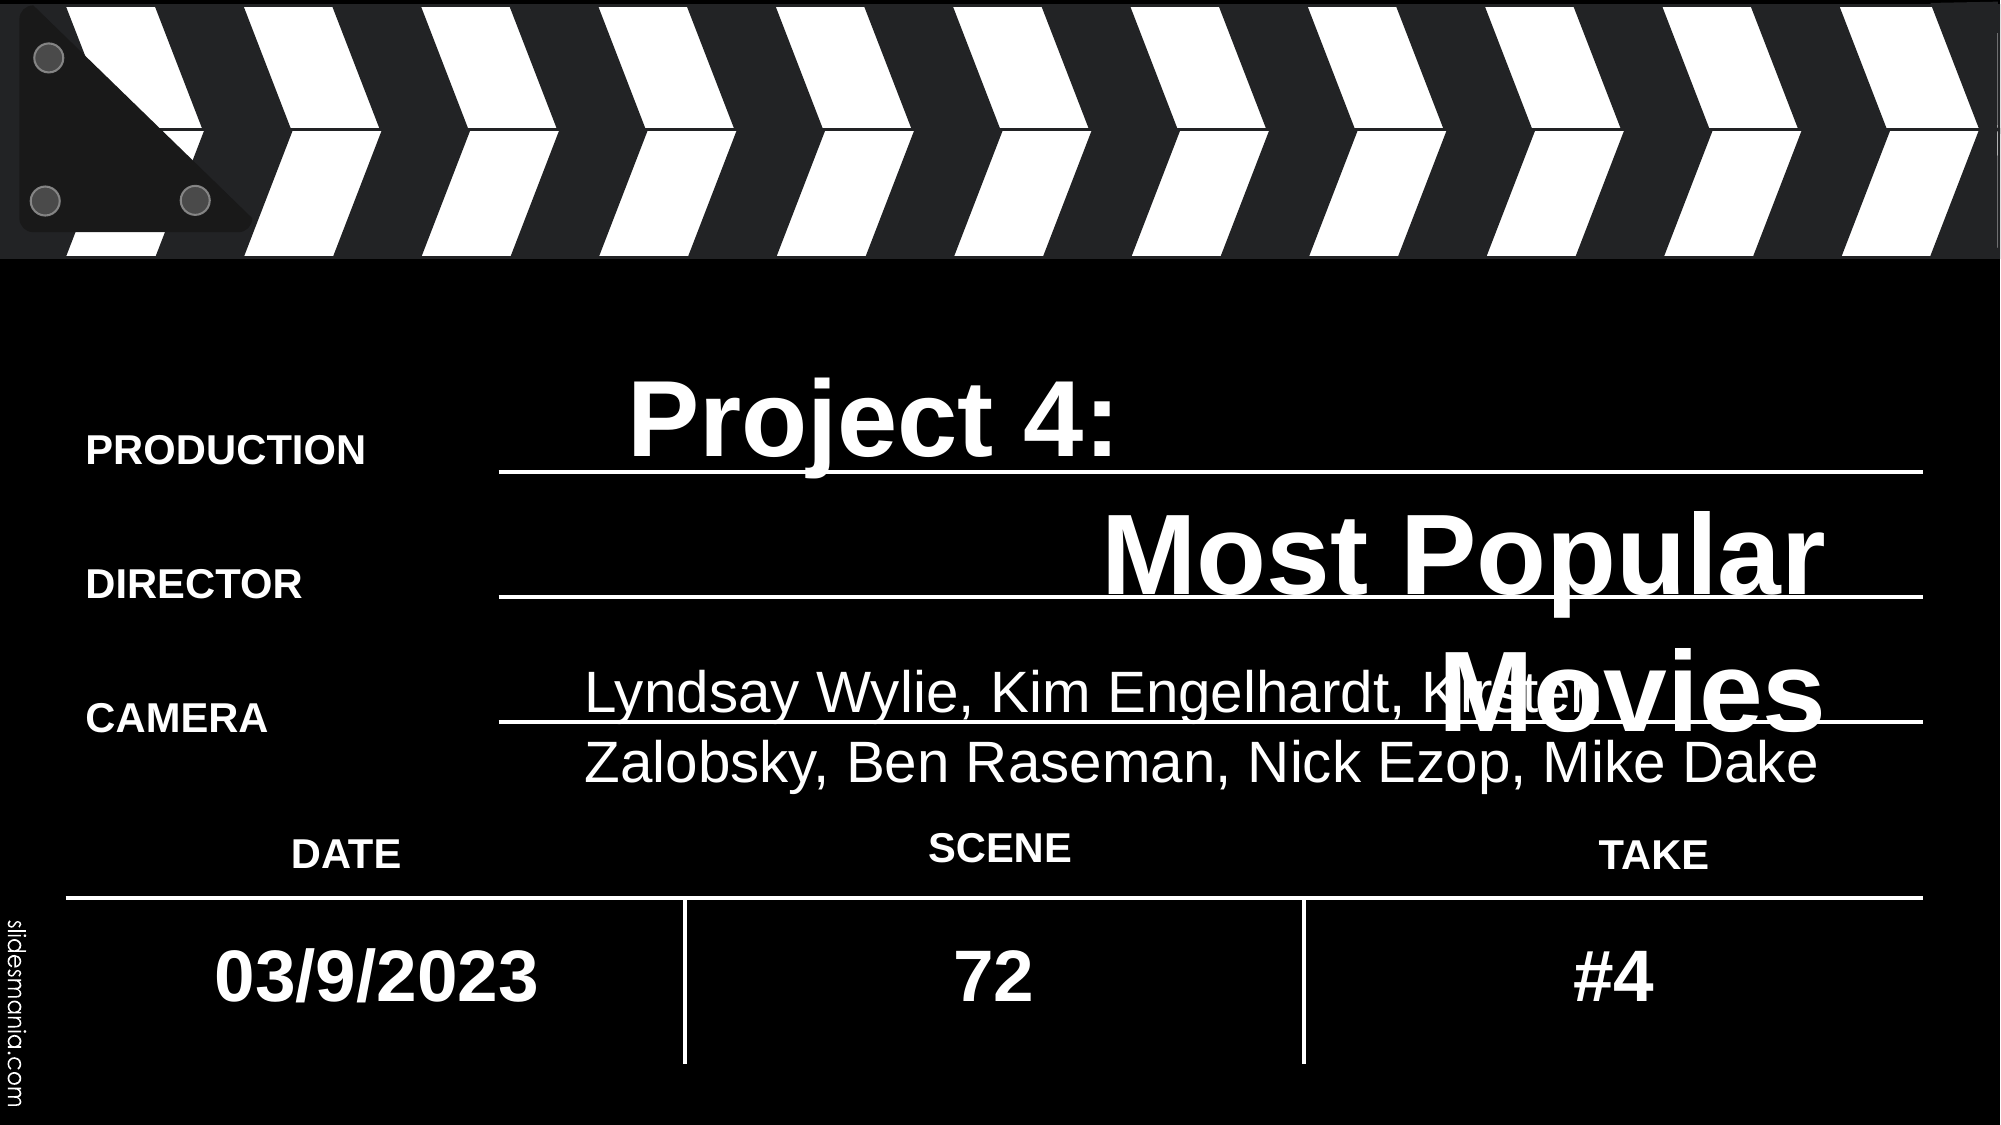

# Project 4: 						Most Popular Movies
Lyndsay Wylie, Kim Engelhardt, Kirsten Zalobsky, Ben Raseman, Nick Ezop, Mike Dake
03/9/2023
72
#4